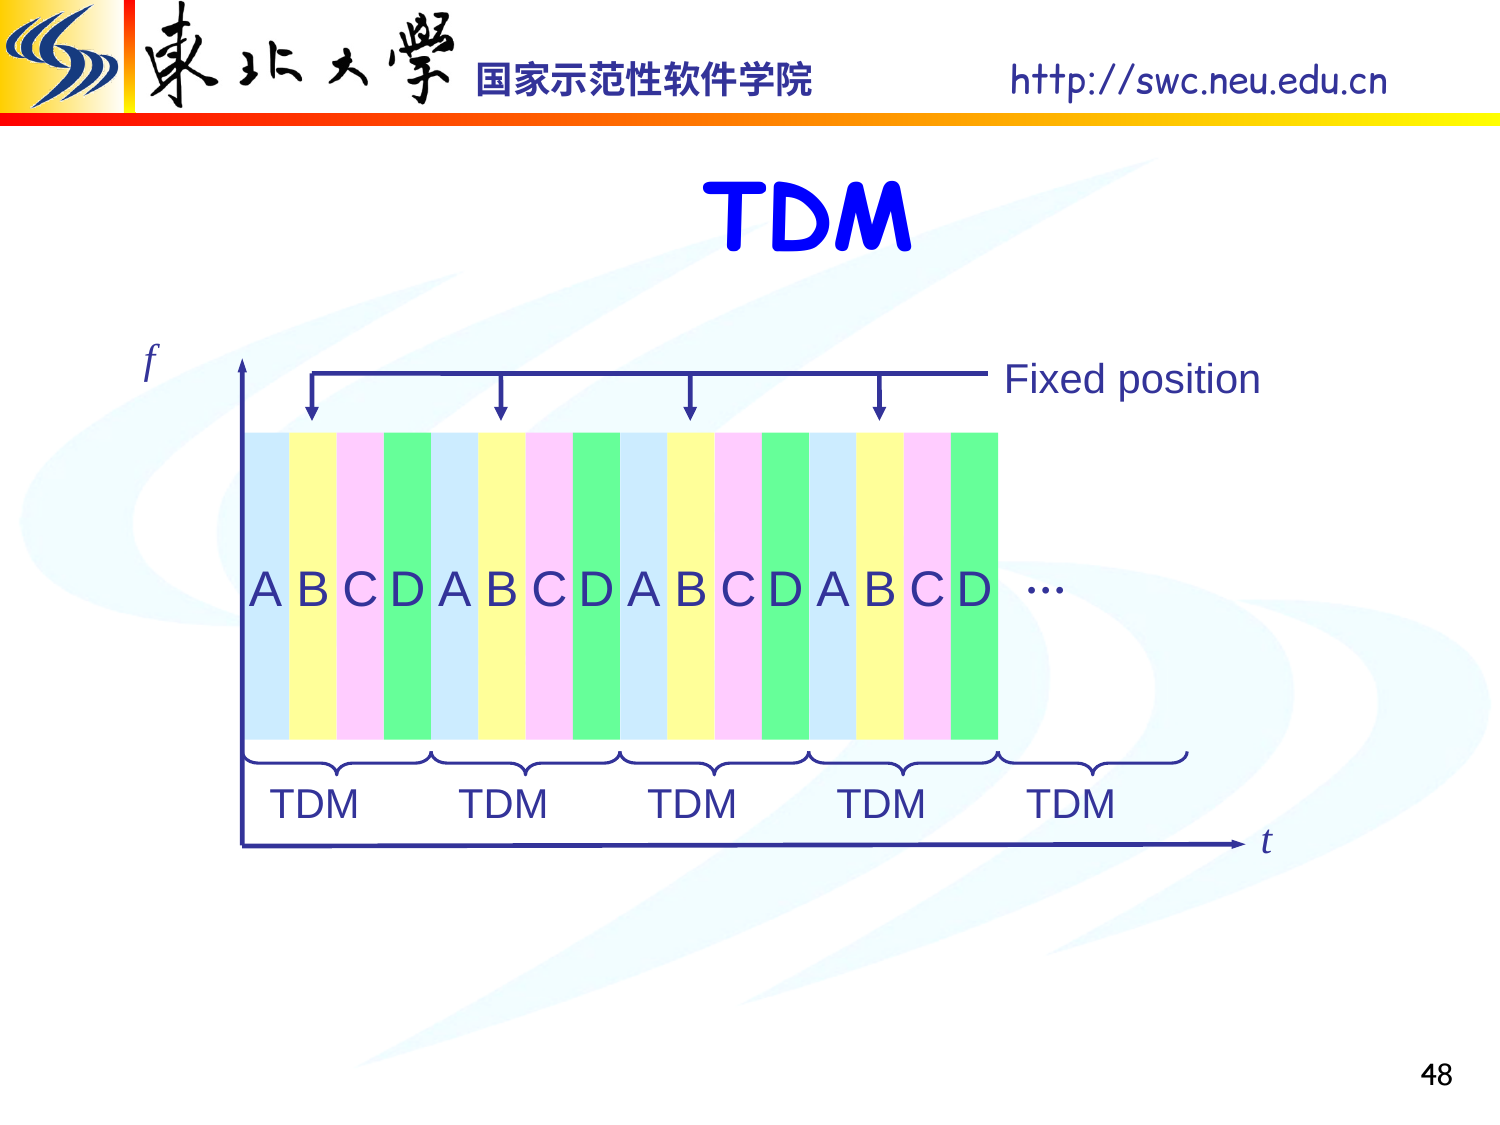

# TDM
f
Fixed position

A
B
B
B
B
C
D
A
C
D
A
C
D
A
C
D
…

TDM

TDM

TDM

TDM

TDM
t

48